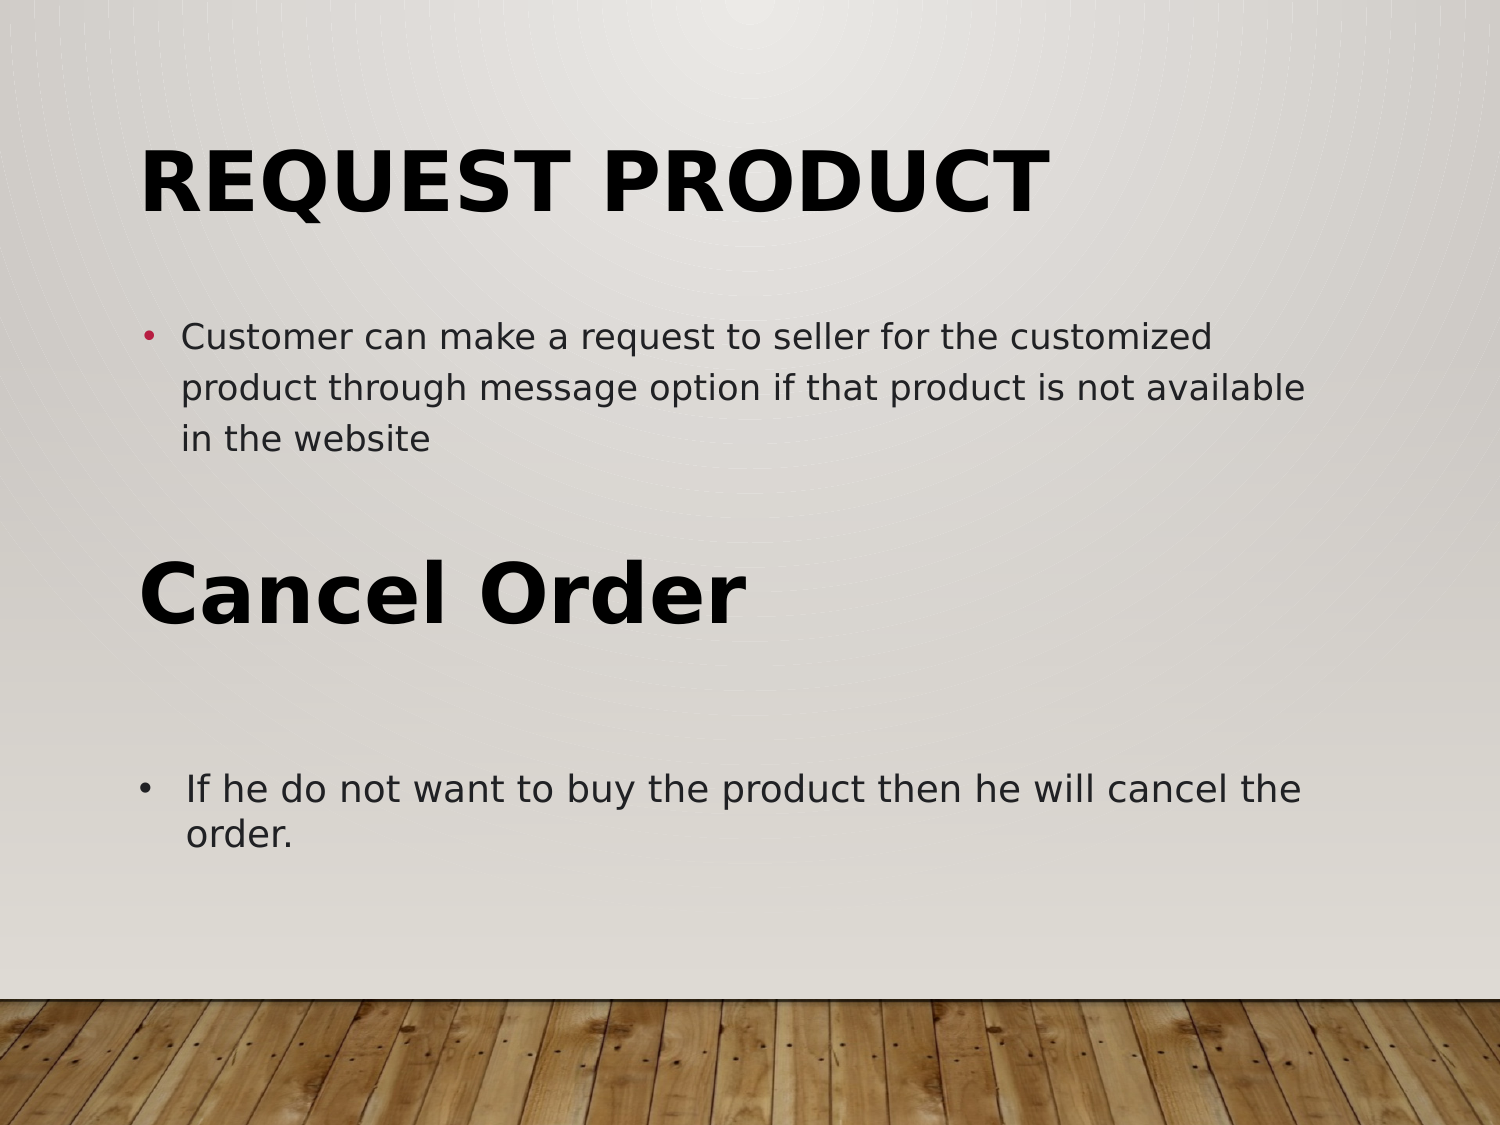

Request Product

Customer can make a request to seller for the customized product through message option if that product is not available in the website

If he do not want to buy the product then he will cancel the order.
Cancel Order